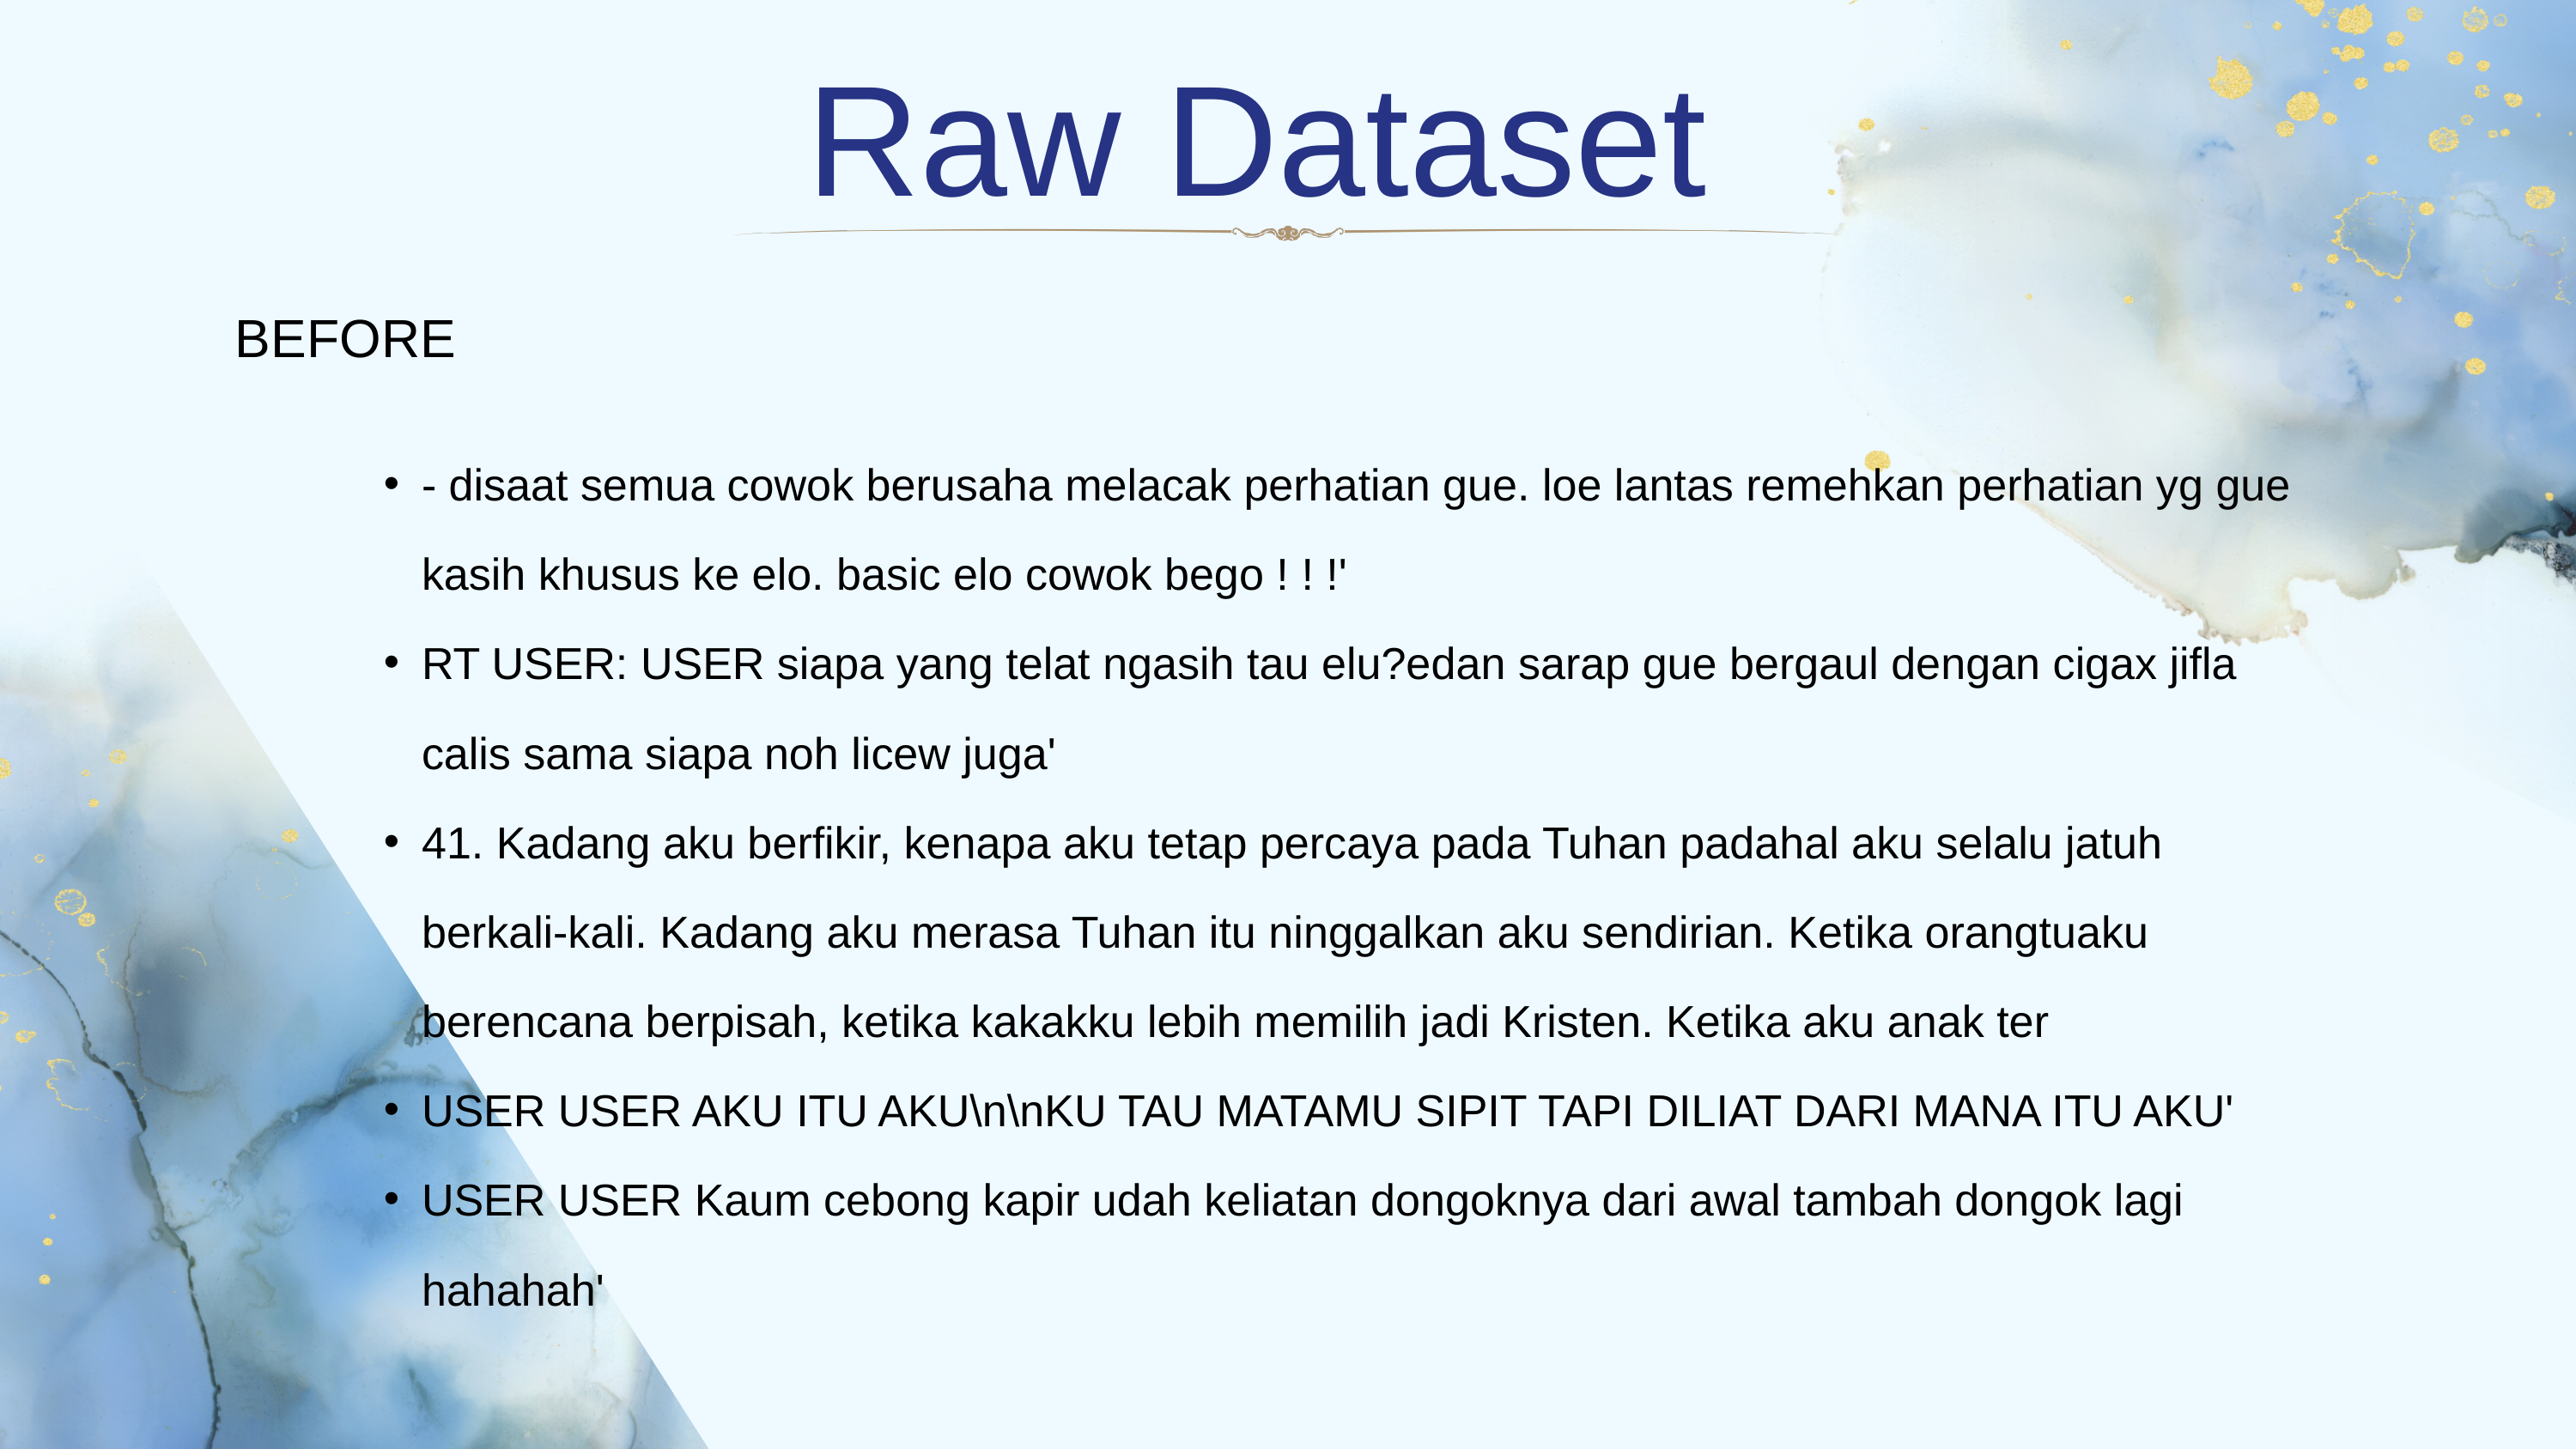

Raw Dataset

BEFORE
- disaat semua cowok berusaha melacak perhatian gue. loe lantas remehkan perhatian yg gue kasih khusus ke elo. basic elo cowok bego ! ! !'
RT USER: USER siapa yang telat ngasih tau elu?edan sarap gue bergaul dengan cigax jifla calis sama siapa noh licew juga'
41. Kadang aku berfikir, kenapa aku tetap percaya pada Tuhan padahal aku selalu jatuh berkali-kali. Kadang aku merasa Tuhan itu ninggalkan aku sendirian. Ketika orangtuaku berencana berpisah, ketika kakakku lebih memilih jadi Kristen. Ketika aku anak ter
USER USER AKU ITU AKU\n\nKU TAU MATAMU SIPIT TAPI DILIAT DARI MANA ITU AKU'
USER USER Kaum cebong kapir udah keliatan dongoknya dari awal tambah dongok lagi hahahah'